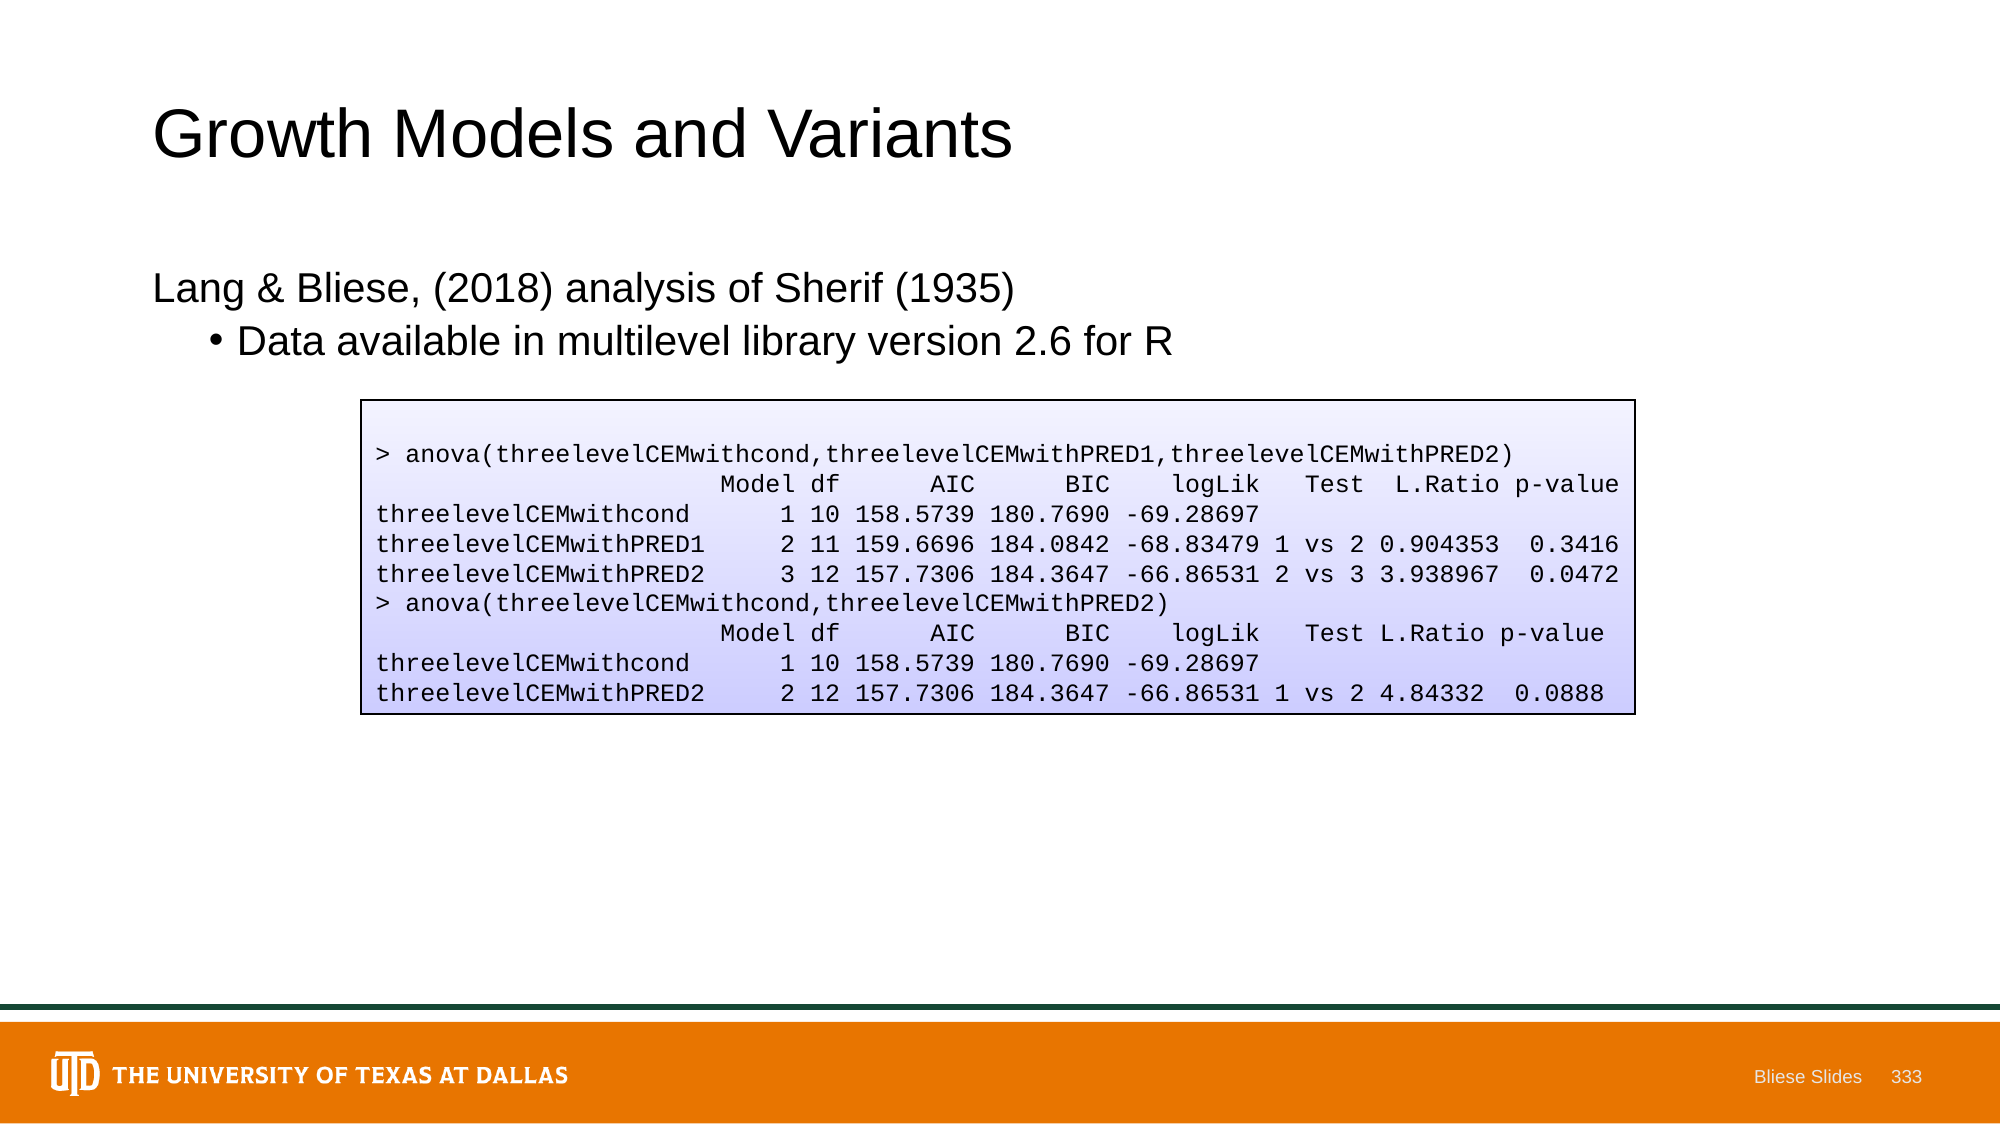

# Growth Models and Variants
Lang & Bliese, (2018) analysis of Sherif (1935)
Data available in multilevel library version 2.6 for R

> anova(threelevelCEMwithcond,threelevelCEMwithPRED1,threelevelCEMwithPRED2)
                       Model df      AIC      BIC    logLik   Test  L.Ratio p-value
threelevelCEMwithcond      1 10 158.5739 180.7690 -69.28697
threelevelCEMwithPRED1     2 11 159.6696 184.0842 -68.83479 1 vs 2 0.904353  0.3416
threelevelCEMwithPRED2     3 12 157.7306 184.3647 -66.86531 2 vs 3 3.938967  0.0472
> anova(threelevelCEMwithcond,threelevelCEMwithPRED2)
                       Model df      AIC      BIC    logLik   Test L.Ratio p-value
threelevelCEMwithcond      1 10 158.5739 180.7690 -69.28697
threelevelCEMwithPRED2     2 12 157.7306 184.3647 -66.86531 1 vs 2 4.84332  0.0888
Bliese Slides
333